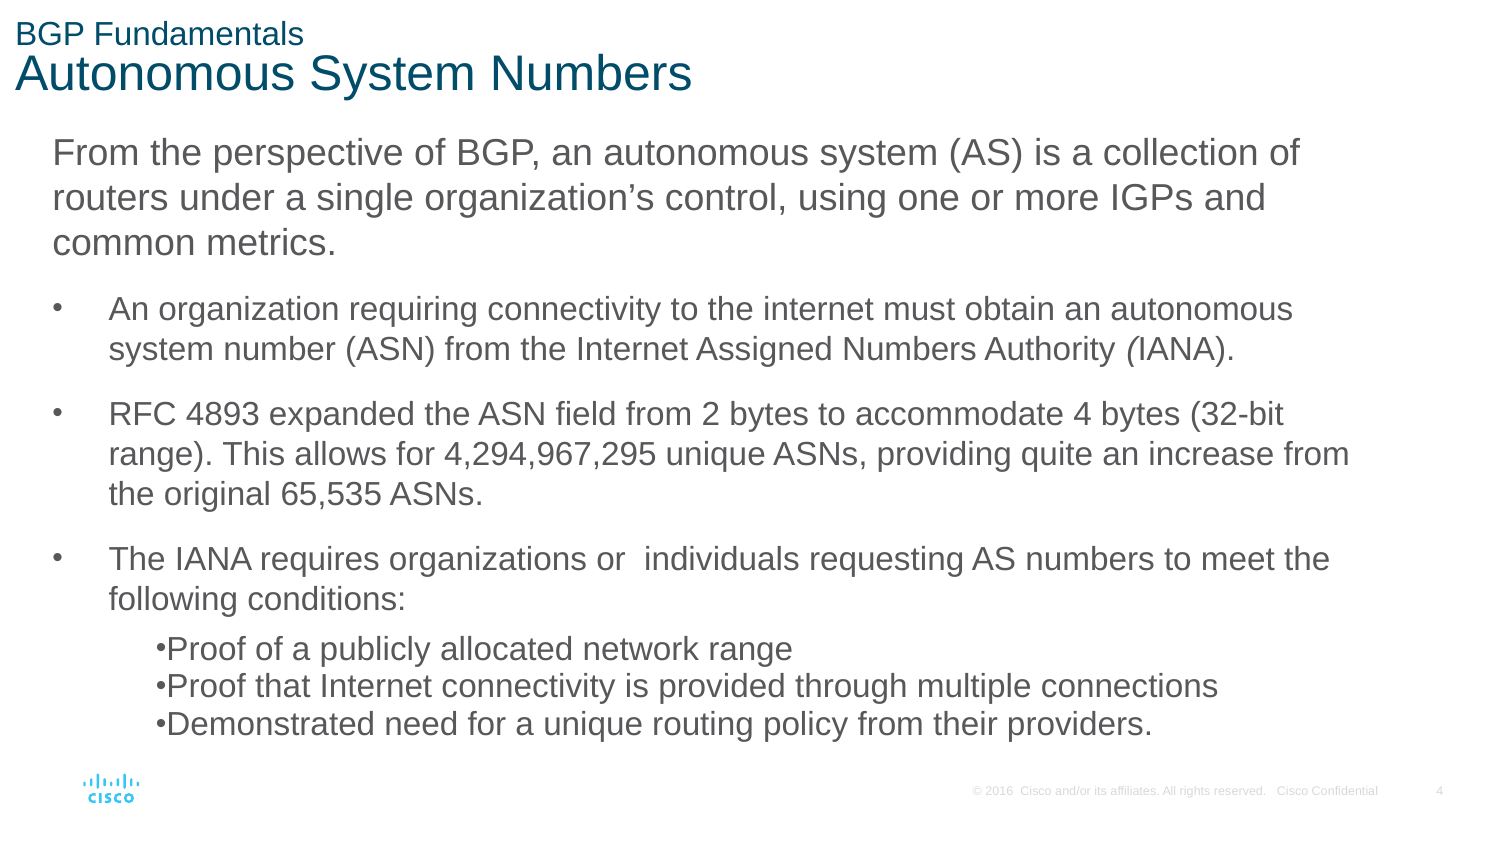

# BGP Fundamentals Autonomous System Numbers
From the perspective of BGP, an autonomous system (AS) is a collection of routers under a single organization’s control, using one or more IGPs and common metrics.
An organization requiring connectivity to the internet must obtain an autonomous system number (ASN) from the Internet Assigned Numbers Authority (IANA).
RFC 4893 expanded the ASN field from 2 bytes to accommodate 4 bytes (32-bit range). This allows for 4,294,967,295 unique ASNs, providing quite an increase from the original 65,535 ASNs.
The IANA requires organizations or  individuals requesting AS numbers to meet the following conditions:
Proof of a publicly allocated network range
Proof that Internet connectivity is provided through multiple connections
Demonstrated need for a unique routing policy from their providers.